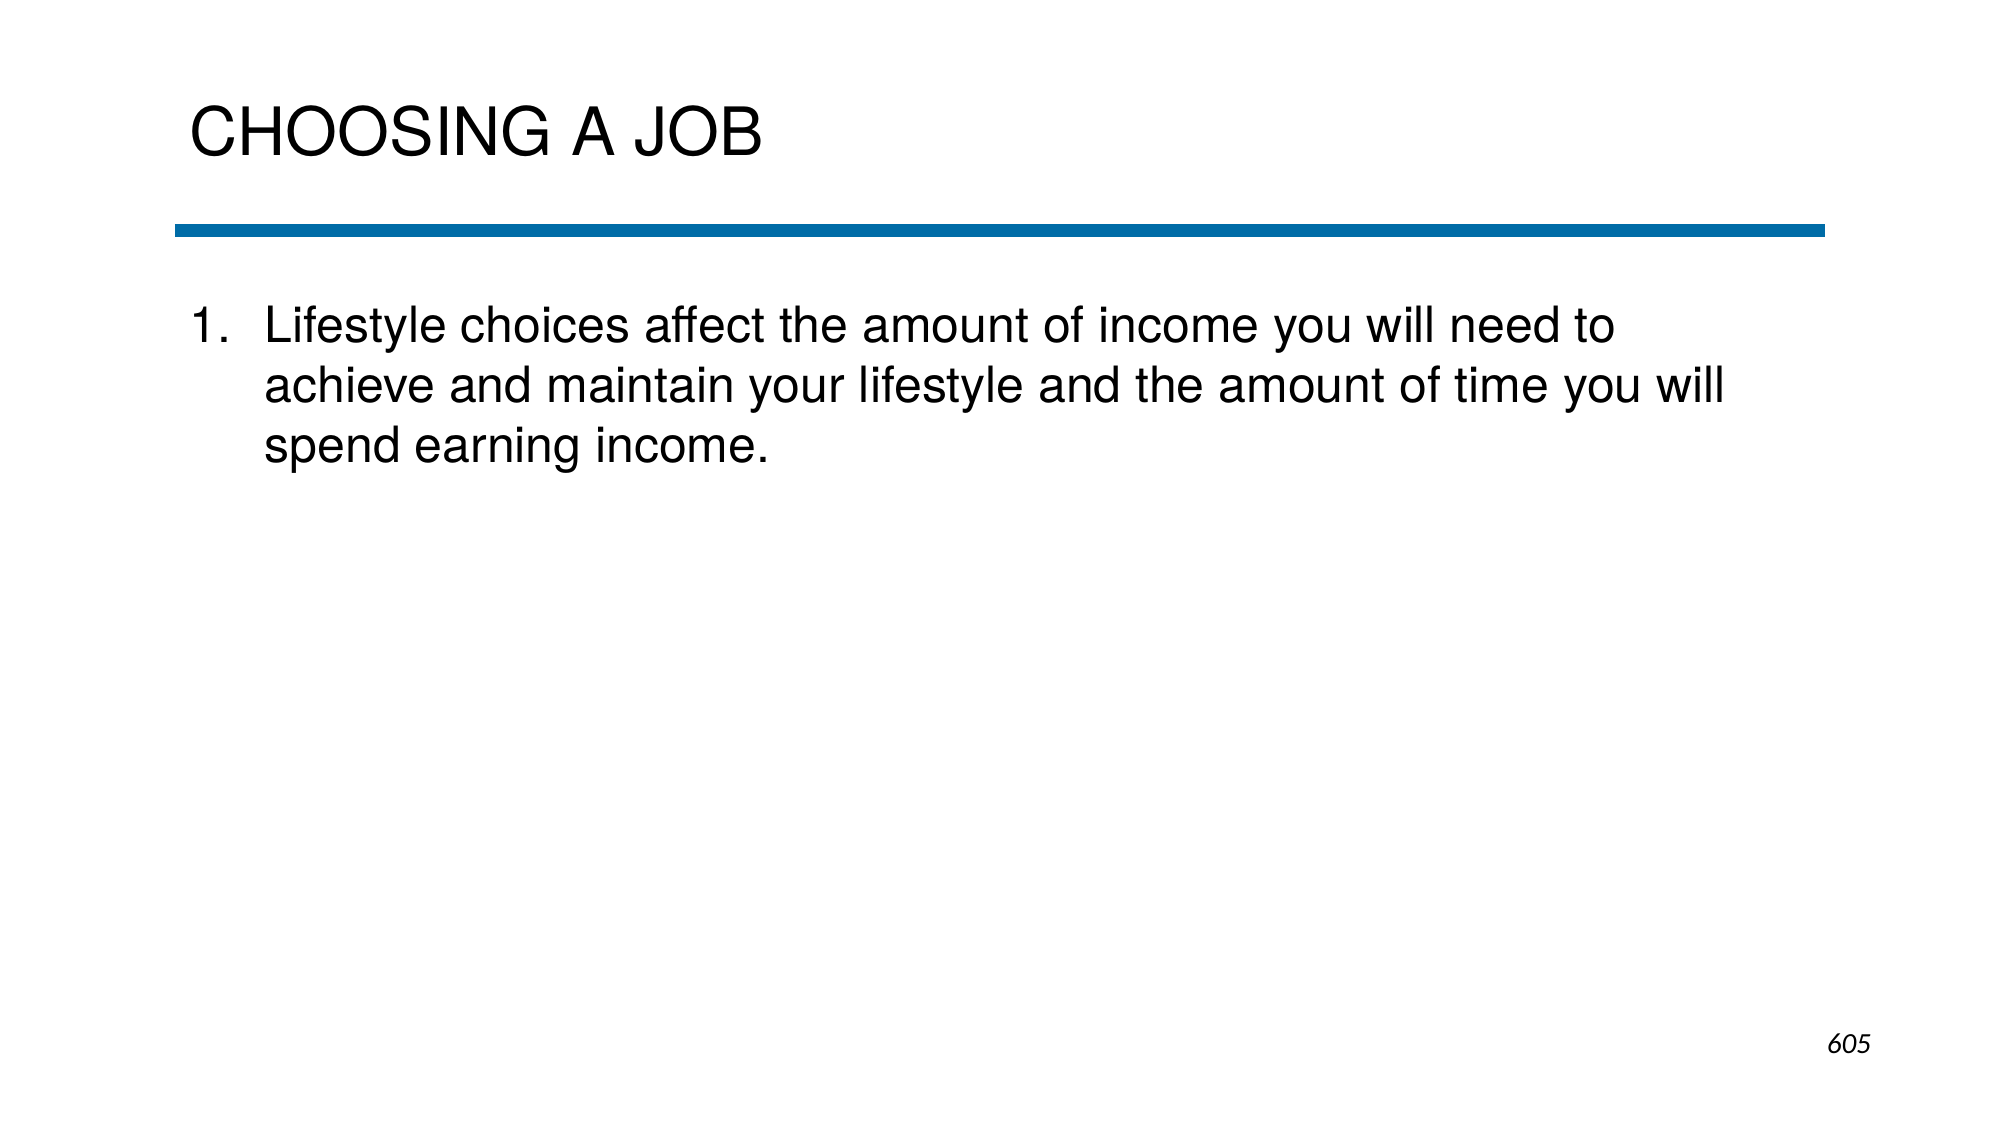

# Choosing a job
Lifestyle choices affect the amount of income you will need to achieve and maintain your lifestyle and the amount of time you will spend earning income.

1-605